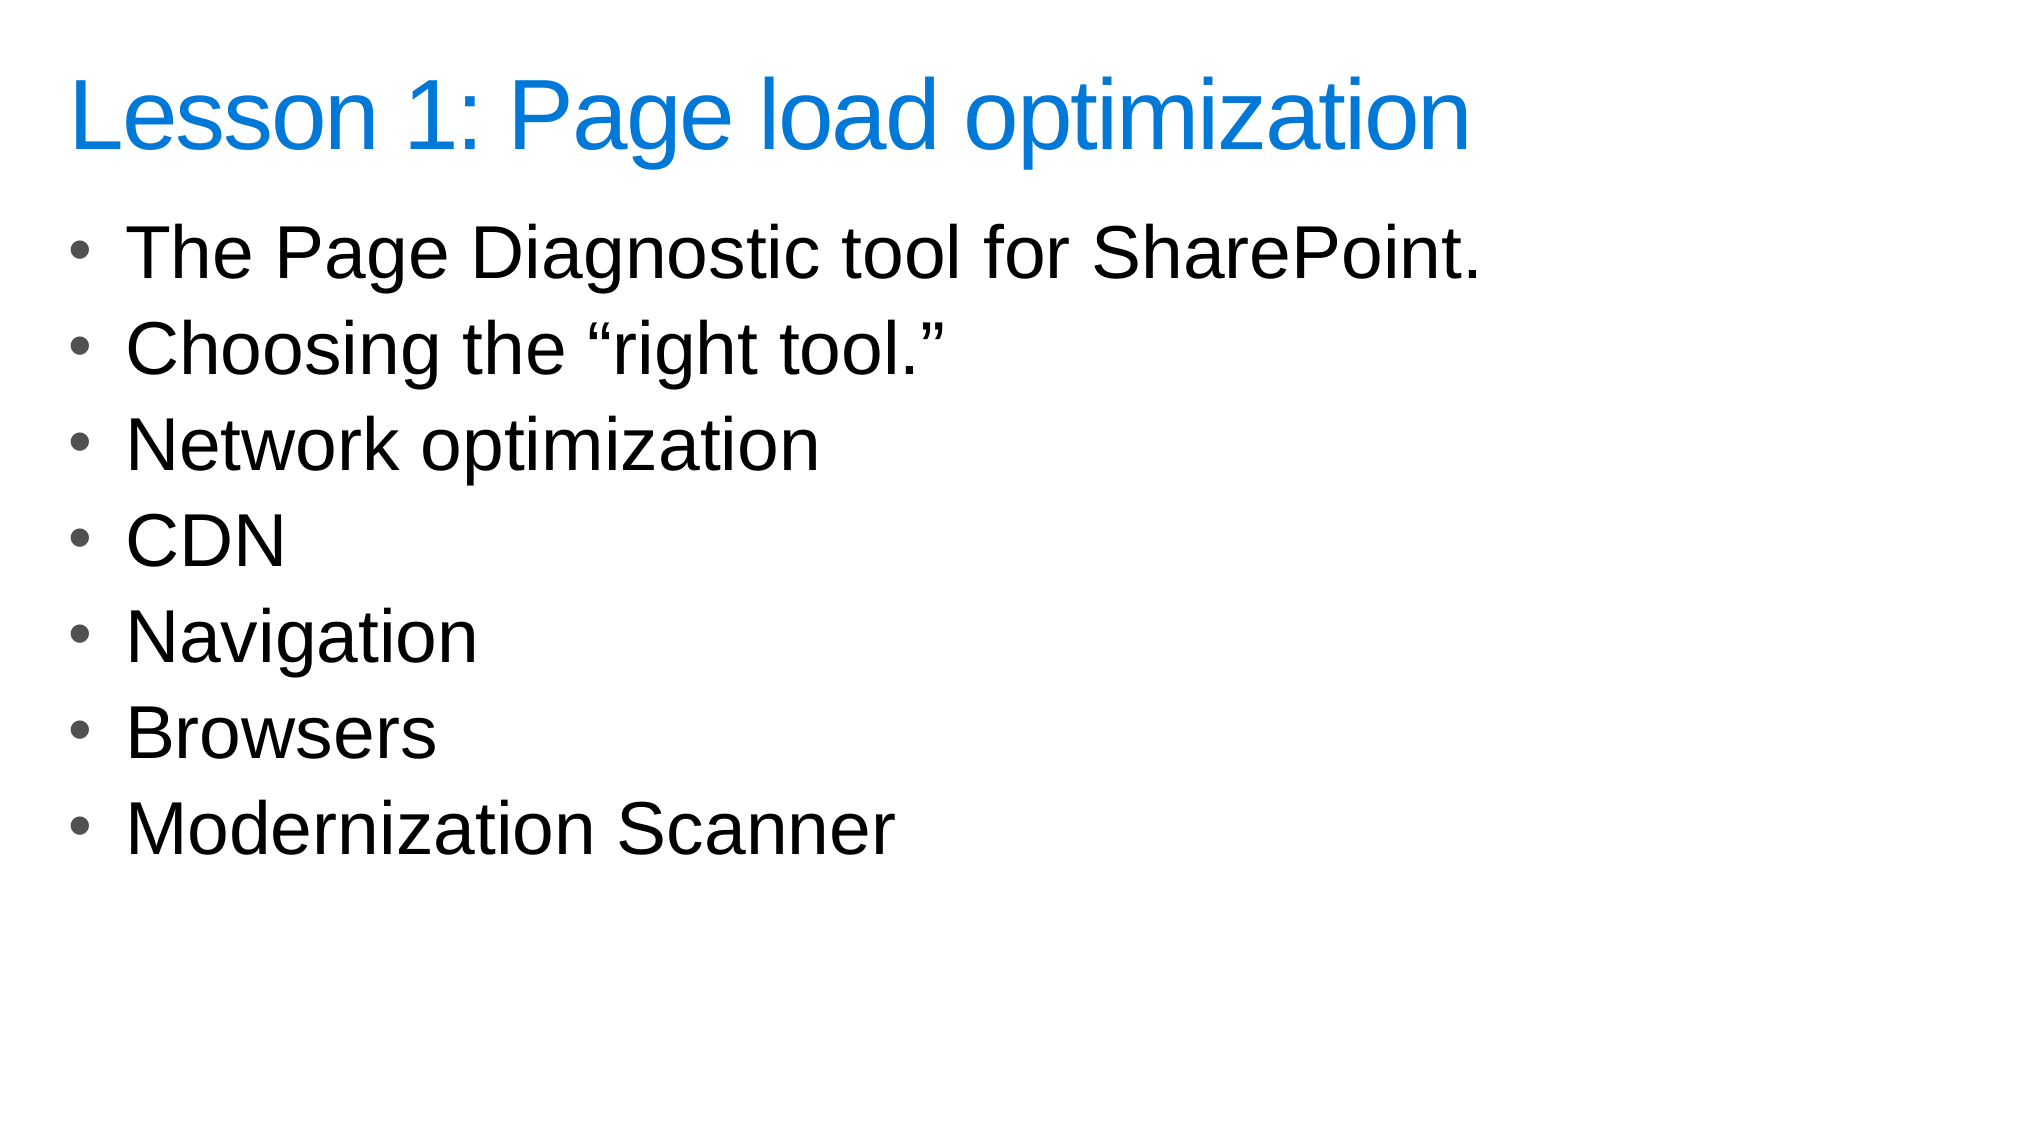

# Lesson 1: Page load optimization
The Page Diagnostic tool for SharePoint.
Choosing the “right tool.”
Network optimization
CDN
Navigation
Browsers
Modernization Scanner